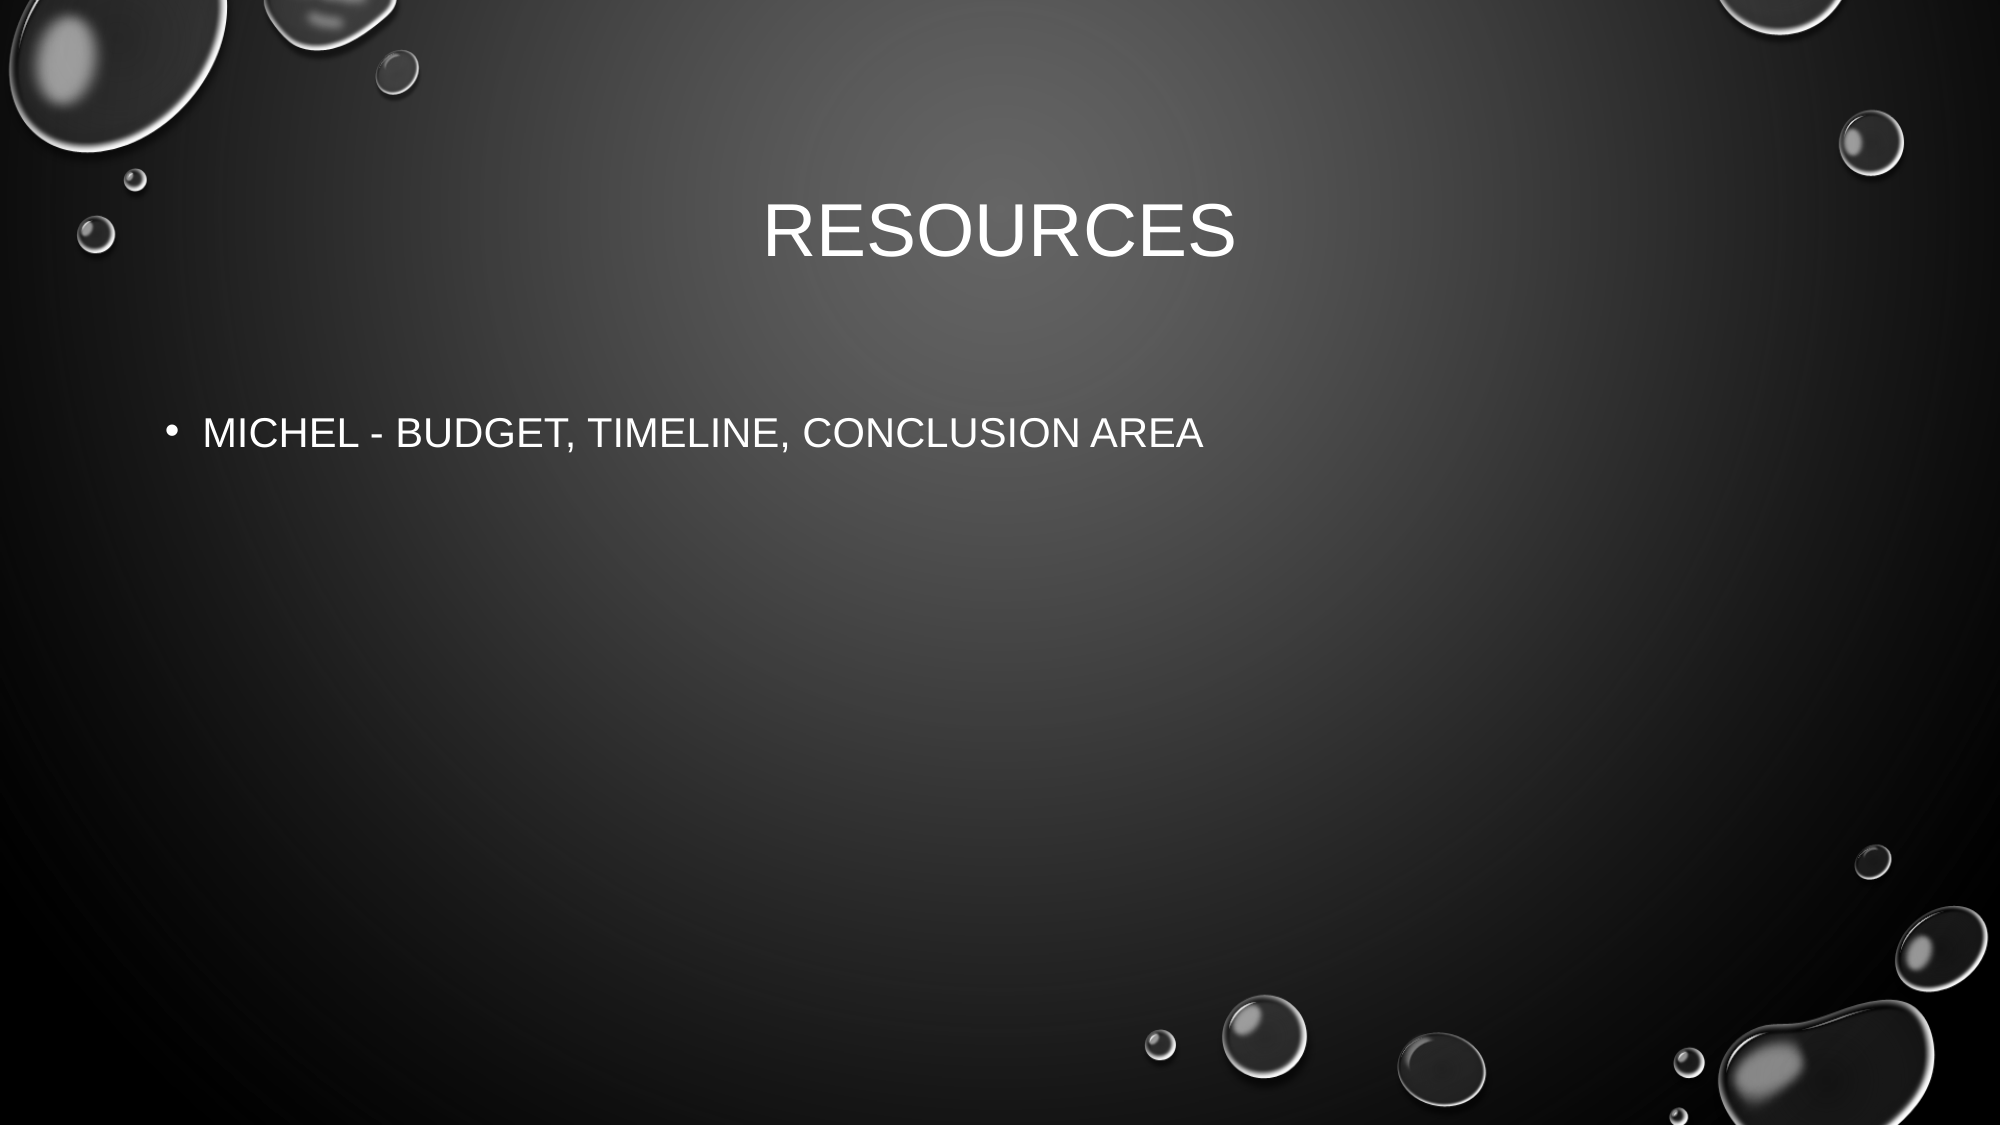

# Resources
Michel - budget, timeline, conclusion area